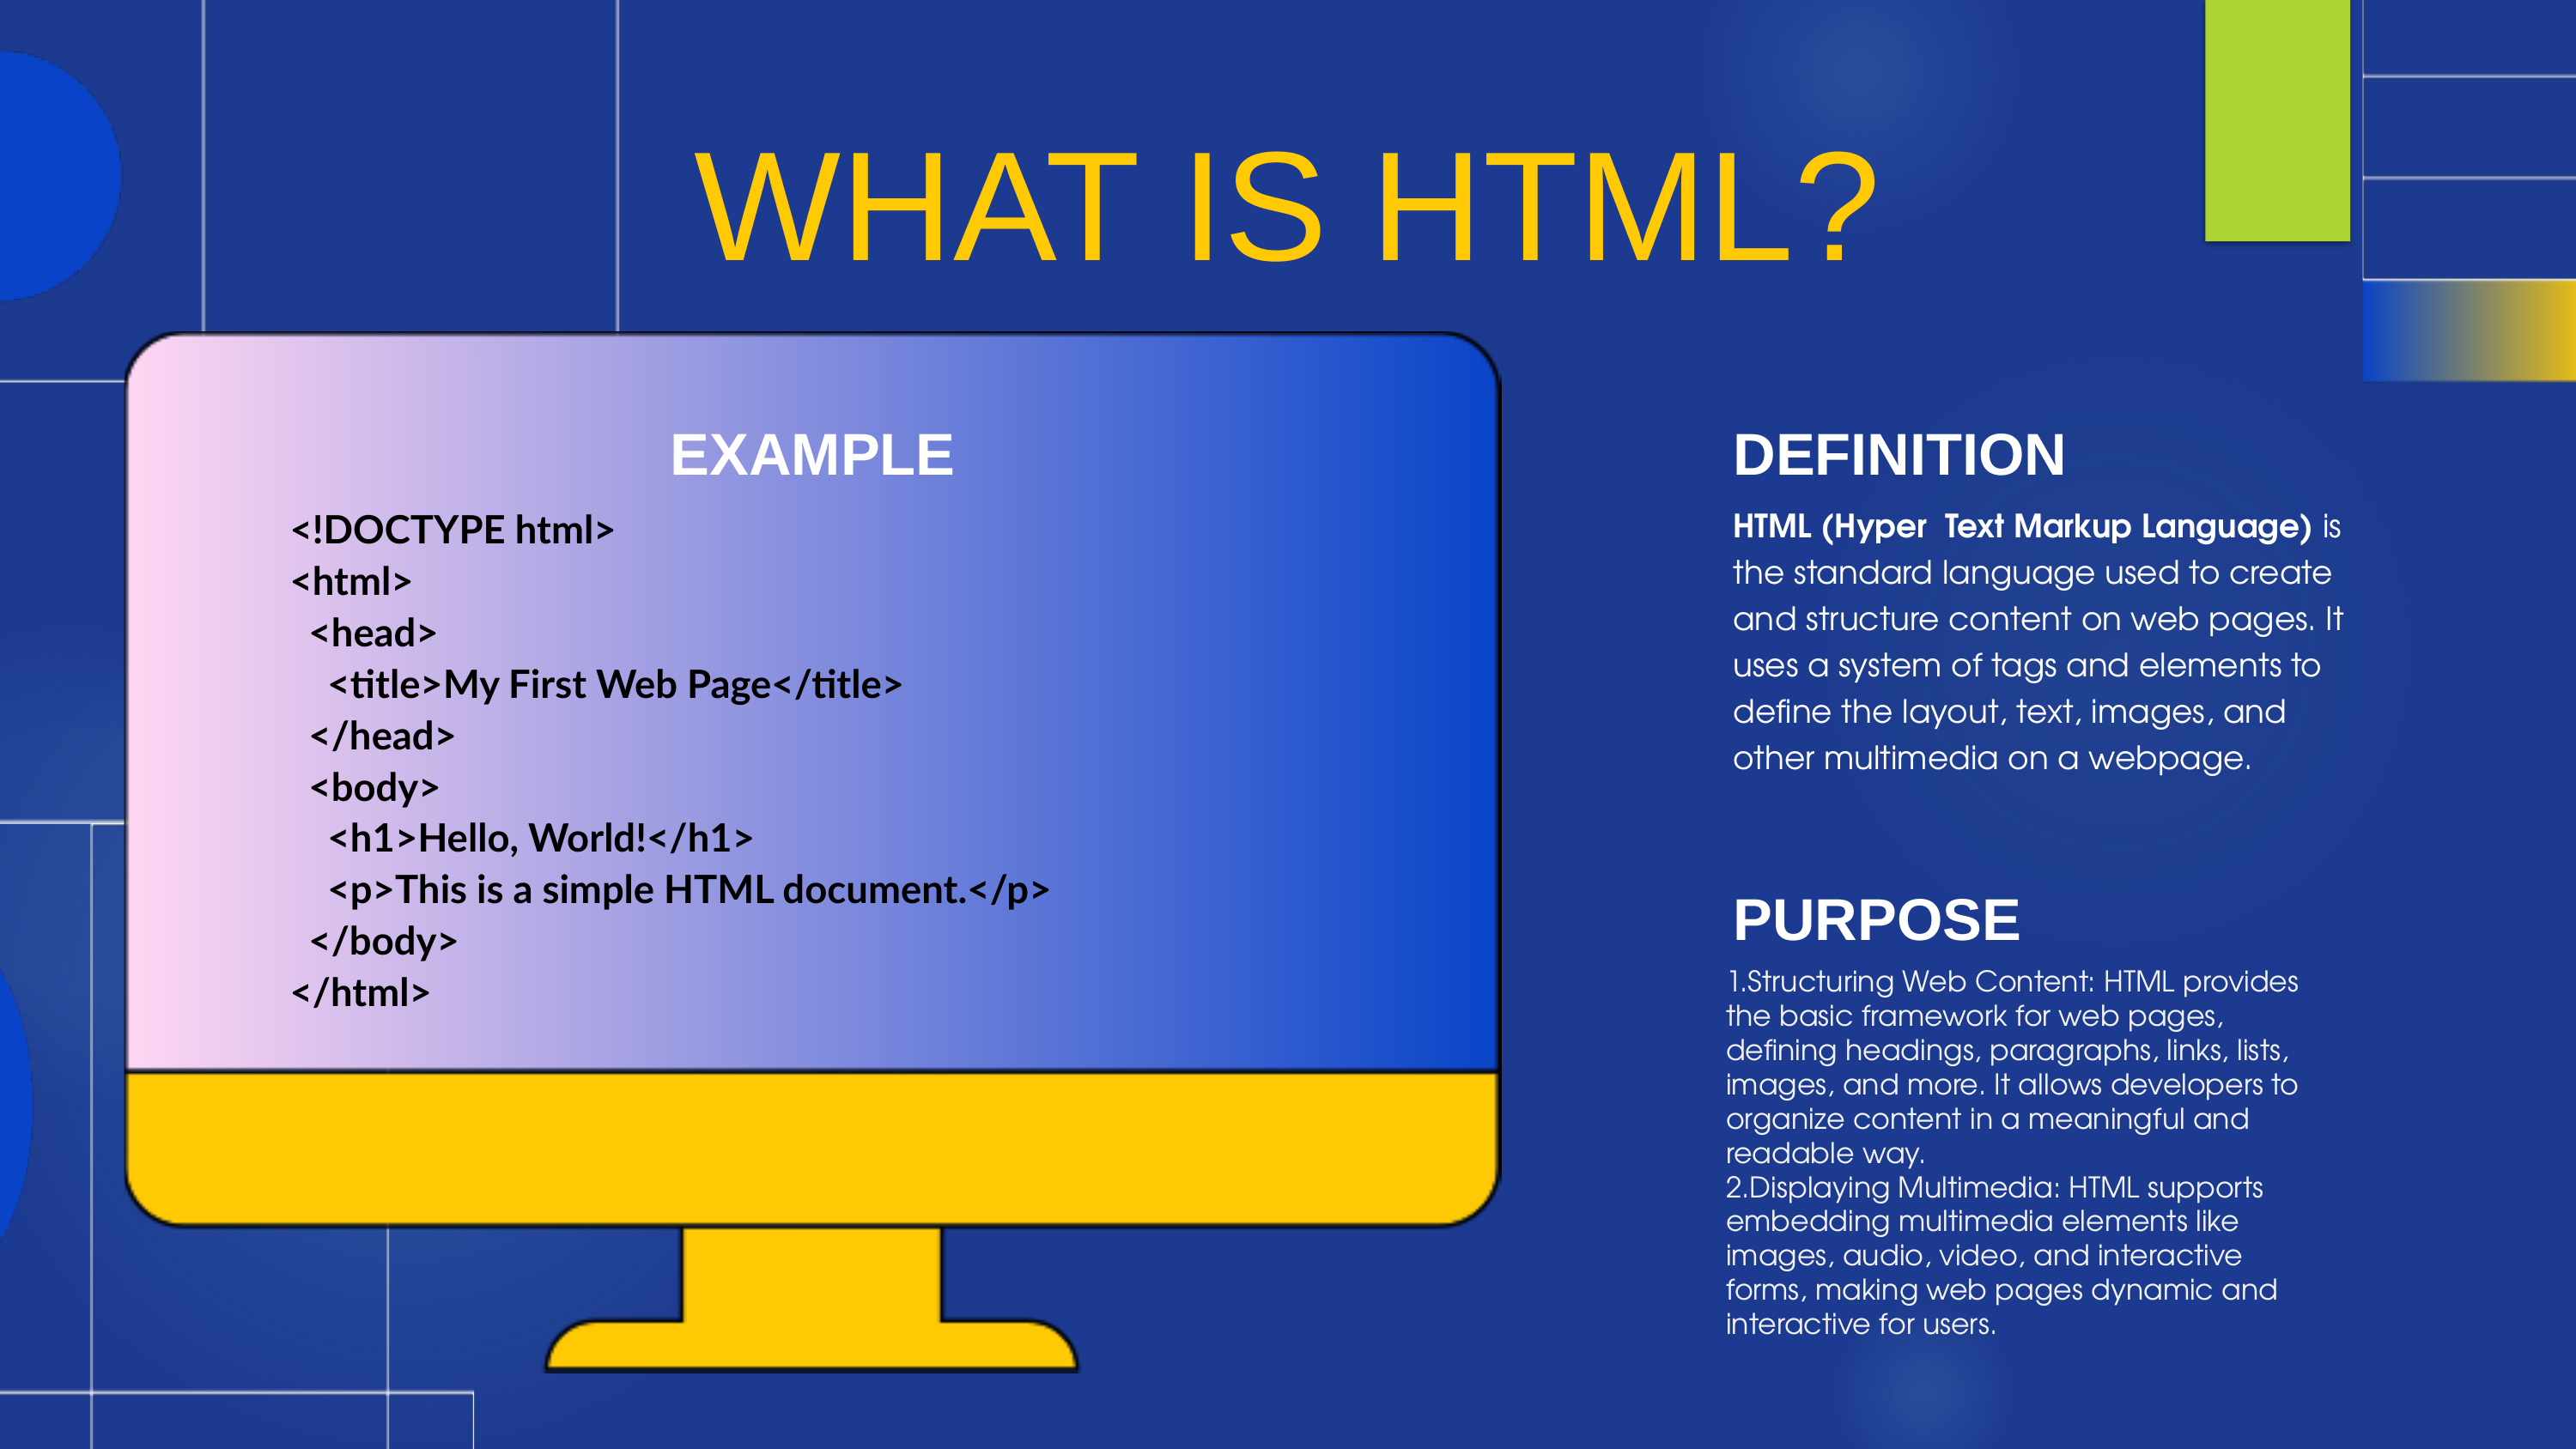

WHAT IS HTML?

EXAMPLE
DEFINITION
HTML (Hyper  Text Markup Language) is the standard language used to create and structure content on web pages. It uses a system of tags and elements to define the layout, text, images, and other multimedia on a webpage.
<!DOCTYPE html>
<html>
  <head>
    <title>My First Web Page</title>
  </head>
  <body>
    <h1>Hello, World!</h1>
    <p>This is a simple HTML document.</p>
  </body>
</html>
PURPOSE
Structuring Web Content: HTML provides the basic framework for web pages, defining headings, paragraphs, links, lists, images, and more. It allows developers to organize content in a meaningful and readable way.
Displaying Multimedia: HTML supports embedding multimedia elements like images, audio, video, and interactive forms, making web pages dynamic and interactive for users.